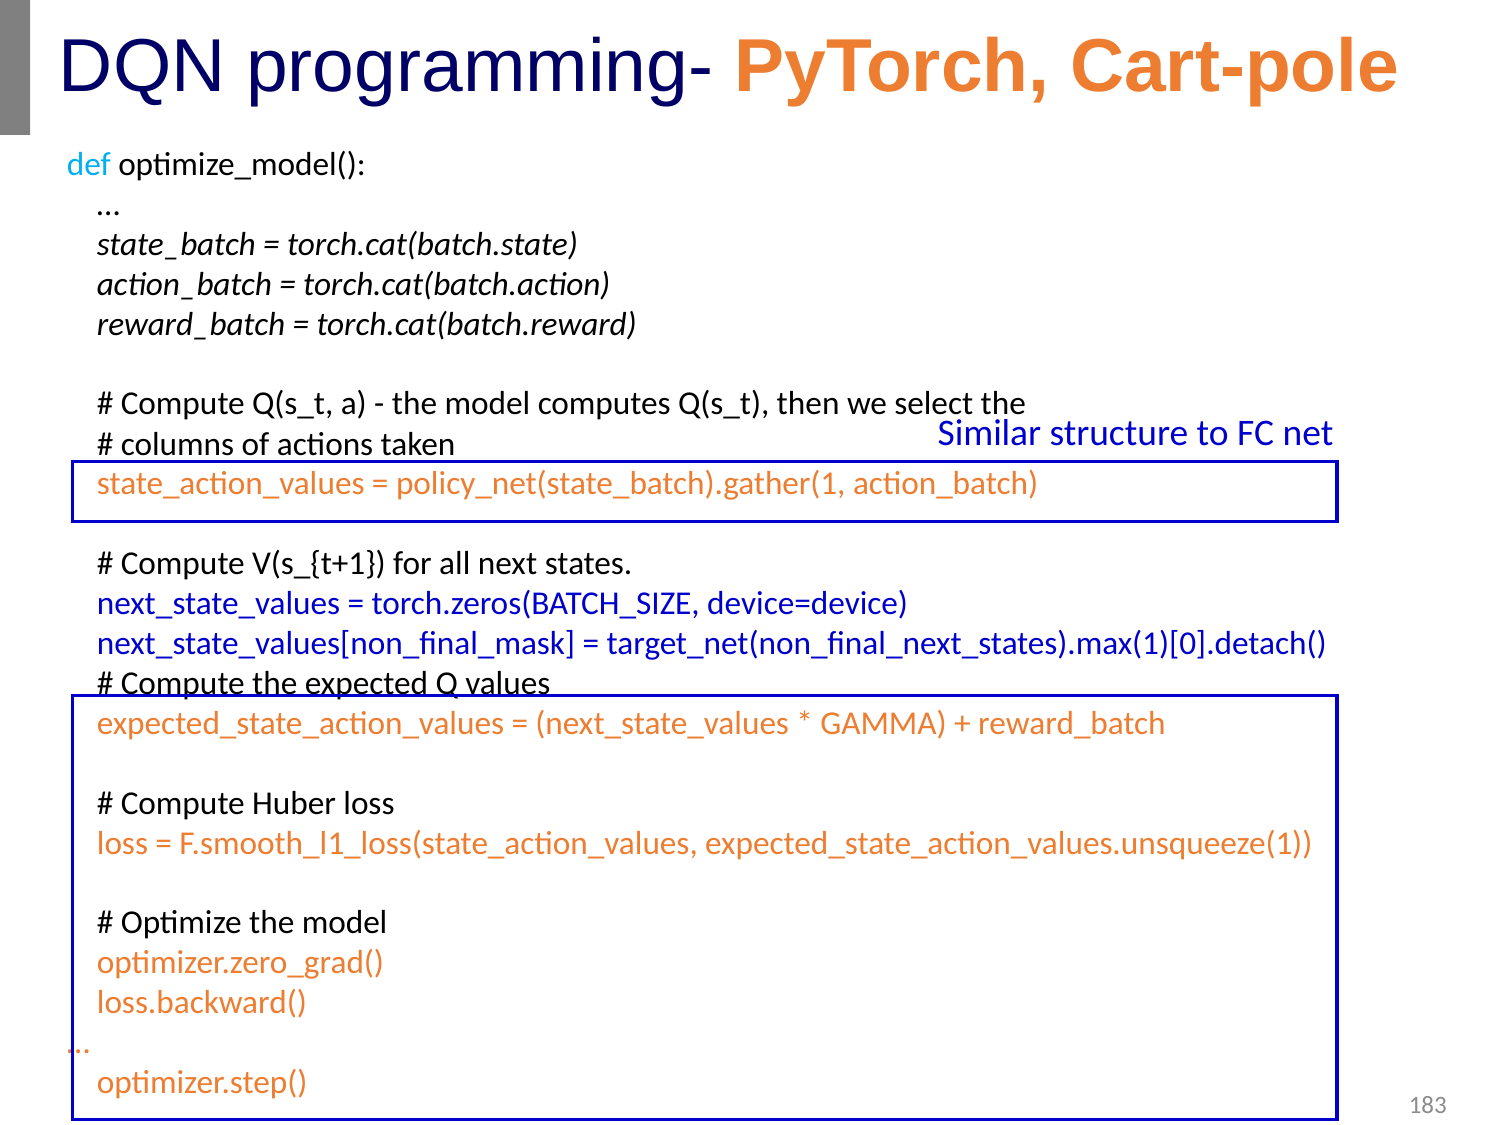

# DQN programming- PyTorch, Cart-pole
def optimize_model():
    …
    state_batch = torch.cat(batch.state)
    action_batch = torch.cat(batch.action)
    reward_batch = torch.cat(batch.reward)

    # Compute Q(s_t, a) - the model computes Q(s_t), then we select the
    # columns of actions taken
    state_action_values = policy_net(state_batch).gather(1, action_batch)

    # Compute V(s_{t+1}) for all next states.
    next_state_values = torch.zeros(BATCH_SIZE, device=device)
    next_state_values[non_final_mask] = target_net(non_final_next_states).max(1)[0].detach()
    # Compute the expected Q values
    expected_state_action_values = (next_state_values * GAMMA) + reward_batch

    # Compute Huber loss
    loss = F.smooth_l1_loss(state_action_values, expected_state_action_values.unsqueeze(1))

    # Optimize the model
    optimizer.zero_grad()
    loss.backward()
…
    optimizer.step()
Similar structure to FC net

183